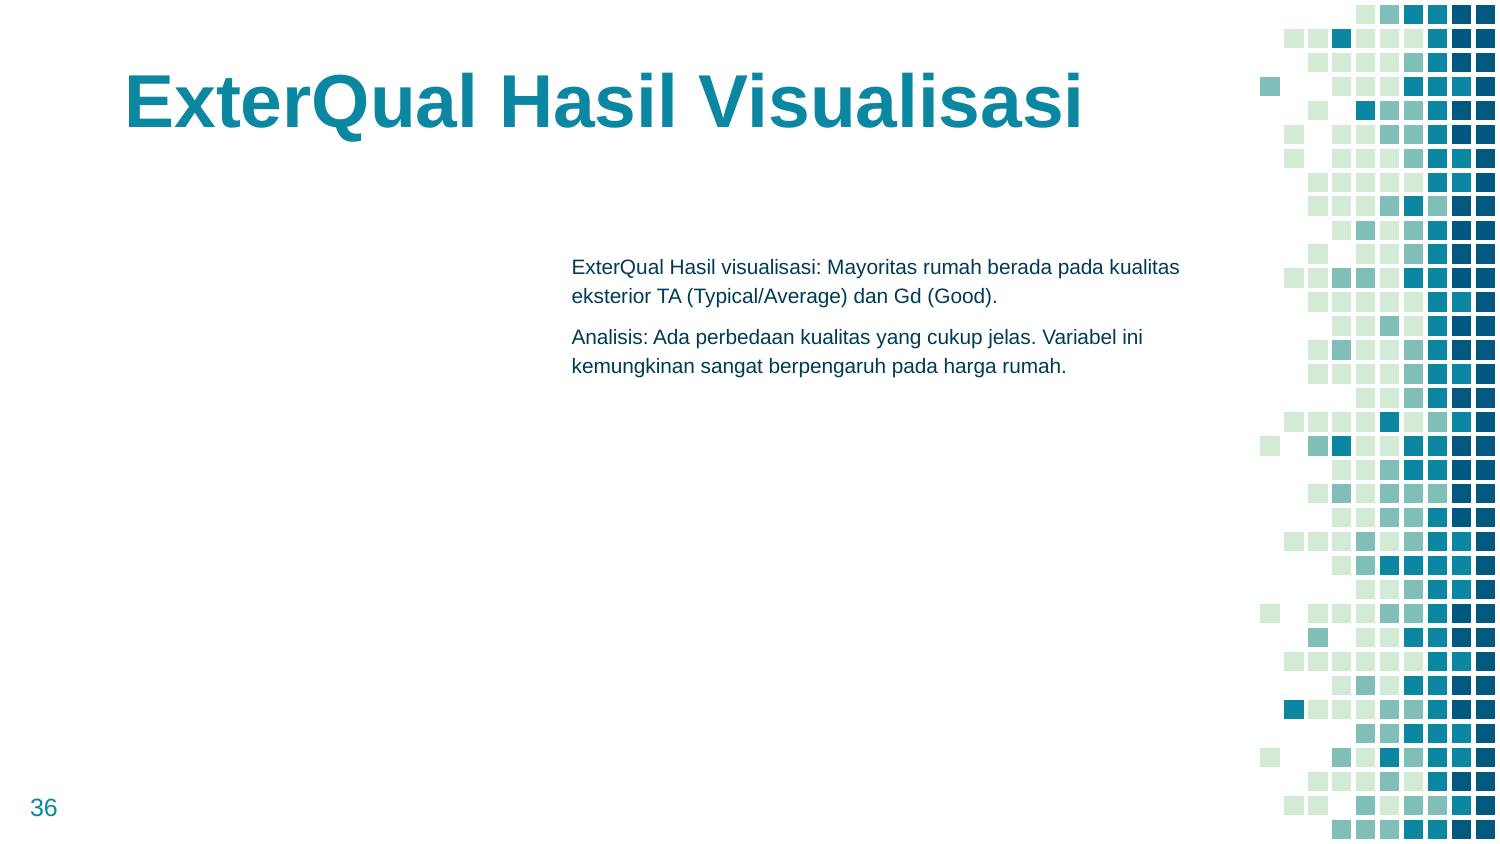

# ExterQual Hasil Visualisasi
ExterQual Hasil visualisasi: Mayoritas rumah berada pada kualitas eksterior TA (Typical/Average) dan Gd (Good).
Analisis: Ada perbedaan kualitas yang cukup jelas. Variabel ini kemungkinan sangat berpengaruh pada harga rumah.

36